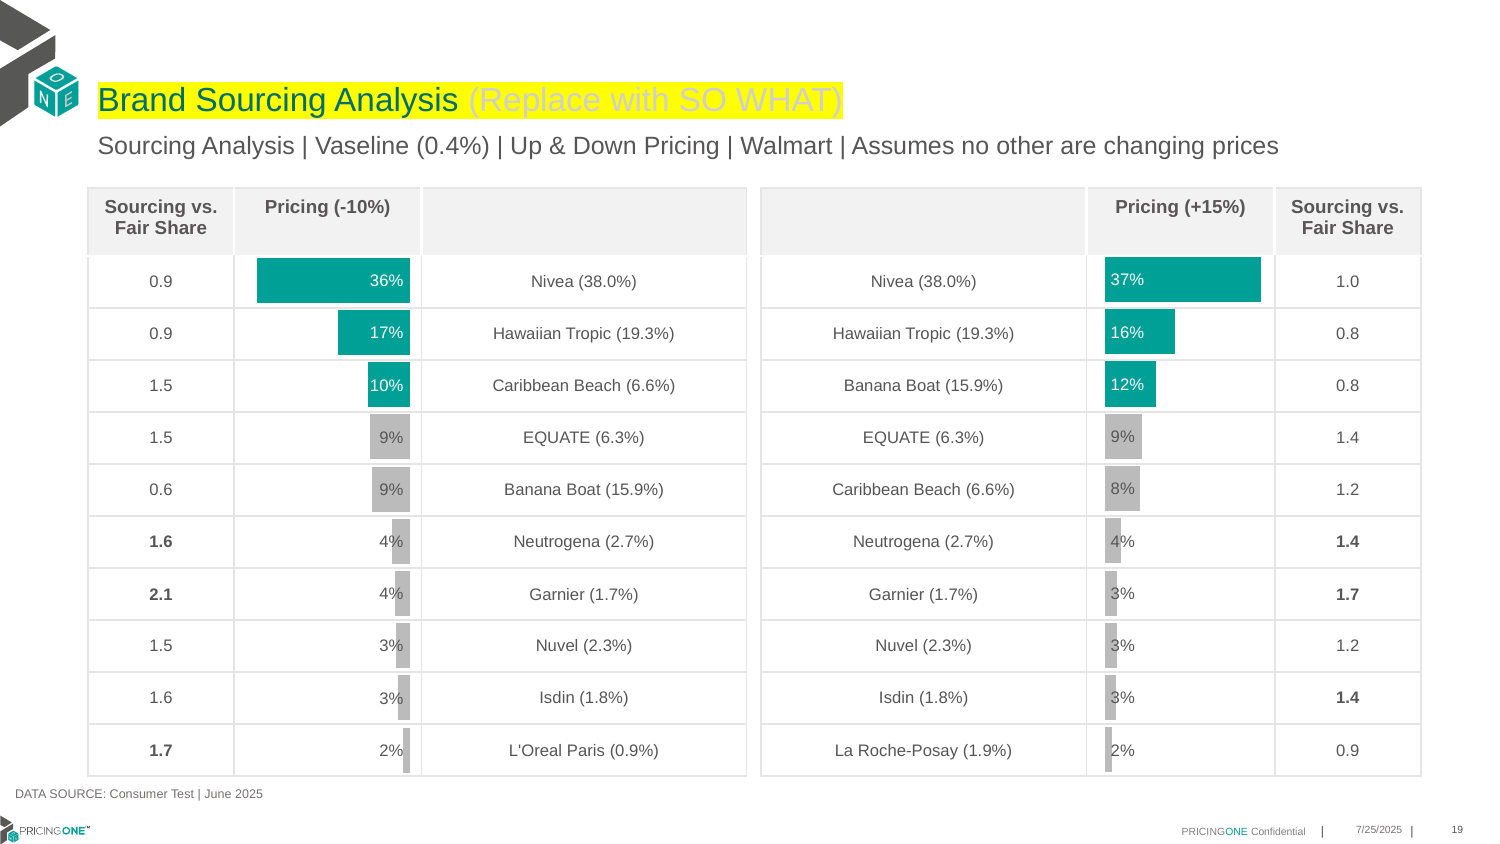

# Brand Sourcing Analysis (Replace with SO WHAT)
Sourcing Analysis | Vaseline (0.4%) | Up & Down Pricing | Walmart | Assumes no other are changing prices
| Sourcing vs. Fair Share | Pricing (-10%) |  |
| --- | --- | --- |
| 0.9 |  | Nivea (38.0%) |
| 0.9 |  | Hawaiian Tropic (19.3%) |
| 1.5 |  | Caribbean Beach (6.6%) |
| 1.5 |  | EQUATE (6.3%) |
| 0.6 |  | Banana Boat (15.9%) |
| 1.6 |  | Neutrogena (2.7%) |
| 2.1 |  | Garnier (1.7%) |
| 1.5 |  | Nuvel (2.3%) |
| 1.6 |  | Isdin (1.8%) |
| 1.7 |  | L'Oreal Paris (0.9%) |
|  | Pricing (+15%) | Sourcing vs. Fair Share |
| --- | --- | --- |
| Nivea (38.0%) |  | 1.0 |
| Hawaiian Tropic (19.3%) |  | 0.8 |
| Banana Boat (15.9%) |  | 0.8 |
| EQUATE (6.3%) |  | 1.4 |
| Caribbean Beach (6.6%) |  | 1.2 |
| Neutrogena (2.7%) |  | 1.4 |
| Garnier (1.7%) |  | 1.7 |
| Nuvel (2.3%) |  | 1.2 |
| Isdin (1.8%) |  | 1.4 |
| La Roche-Posay (1.9%) |  | 0.9 |

### Chart

| Category | Vaseline (0.4%) |
|---|---|
| Nivea (38.0%) | 0.3665622470510062 |
| Hawaiian Tropic (19.3%) | 0.16401850209163013 |
| Banana Boat (15.9%) | 0.11983996754020654 |
| EQUATE (6.3%) | 0.08710924232276471 |
| Caribbean Beach (6.6%) | 0.08182016806156583 |
| Neutrogena (2.7%) | 0.038166215010224845 |
| Garnier (1.7%) | 0.02829724300141776 |
| Nuvel (2.3%) | 0.028180120829103487 |
| Isdin (1.8%) | 0.02585814654594435 |
| La Roche-Posay (1.9%) | 0.01628493114192867 |

### Chart

| Category | Vaseline (0.4%) |
|---|---|
| Nivea (38.0%) | 0.35633637142906566 |
| Hawaiian Tropic (19.3%) | 0.16746007787551193 |
| Caribbean Beach (6.6%) | 0.09741376298201034 |
| EQUATE (6.3%) | 0.0939115628194421 |
| Banana Boat (15.9%) | 0.088426065349495 |
| Neutrogena (2.7%) | 0.04296715989505308 |
| Garnier (1.7%) | 0.035410771116927565 |
| Nuvel (2.3%) | 0.033274035077029425 |
| Isdin (1.8%) | 0.029147111064518384 |
| L'Oreal Paris (0.9%) | 0.016011686330442317 |
DATA SOURCE: Consumer Test | June 2025

7/25/2025
19